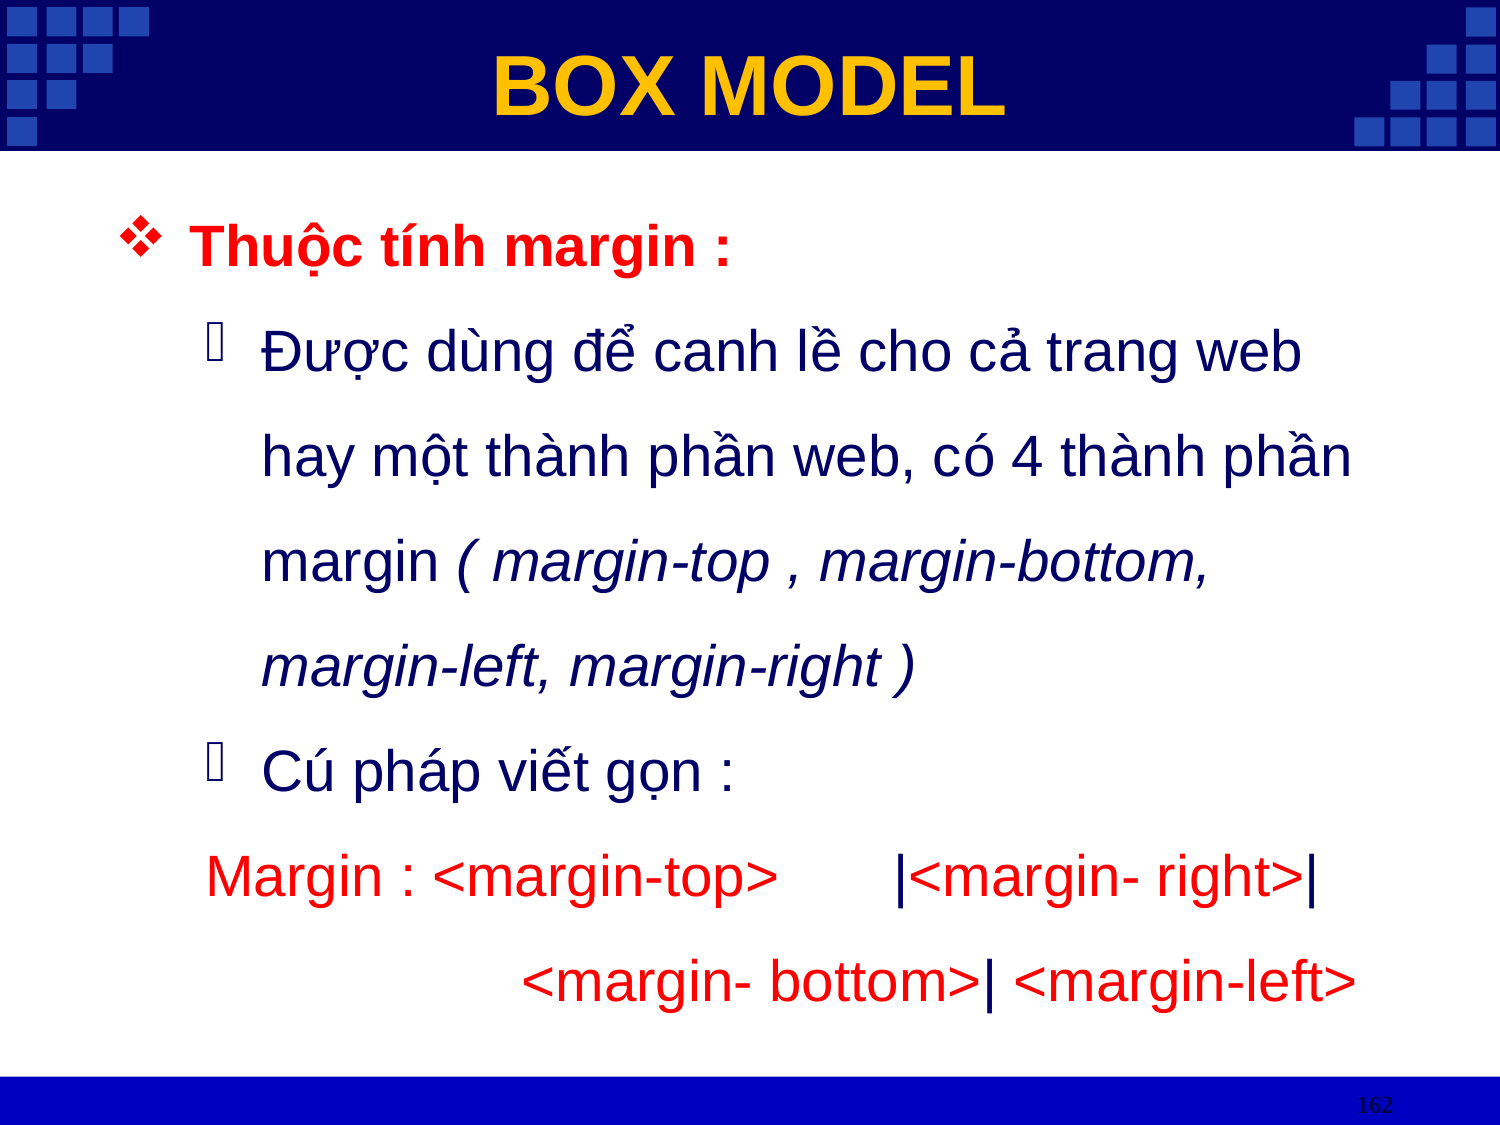

BOX MODEL
Thuộc tính margin :
Được dùng để canh lề cho cả trang web hay một thành phần web, có 4 thành phần margin ( margin-top , margin-bottom, margin-left, margin-right )
Cú pháp viết gọn :
Margin : <margin-top>       |<margin- right>|
		 <margin- bottom>| <margin-left>

162